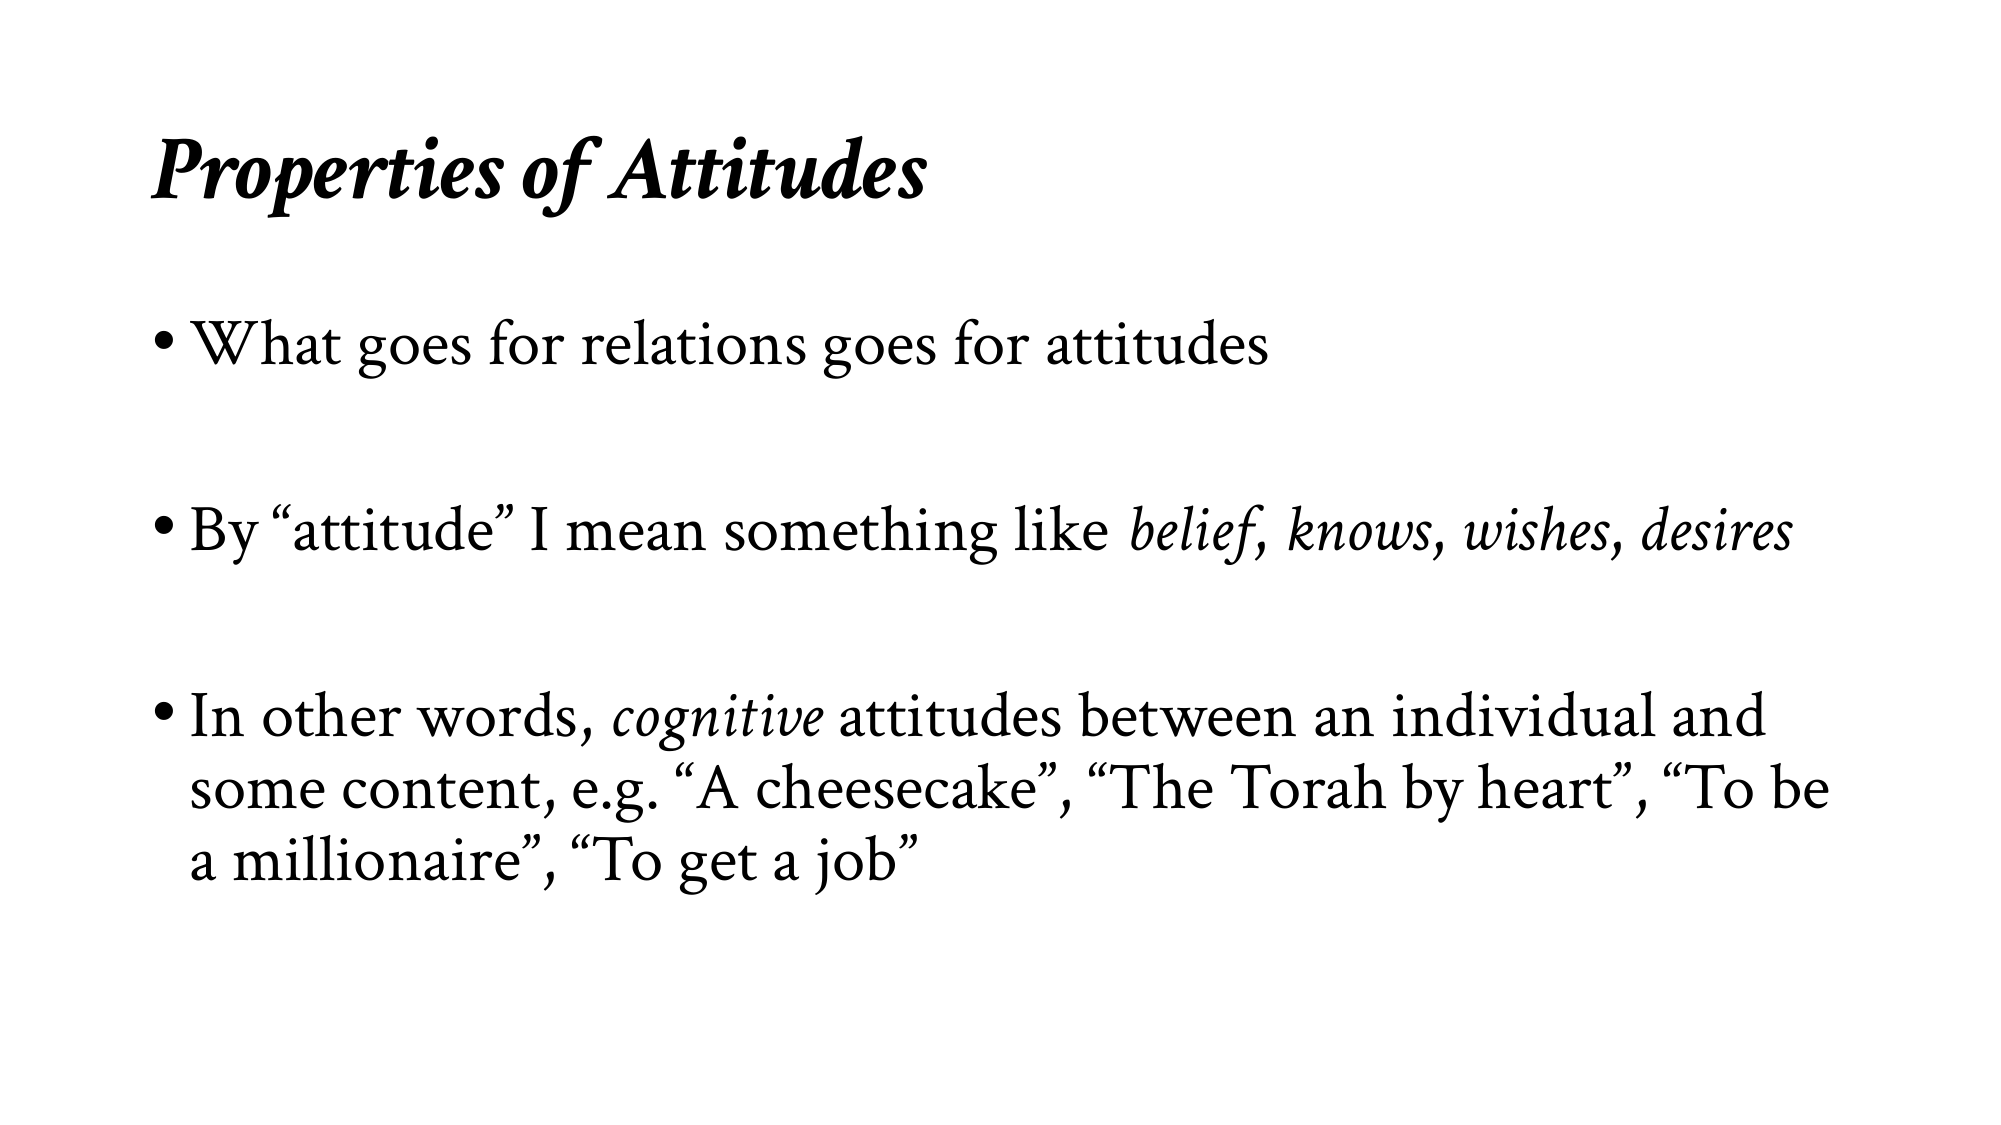

# Properties of Attitudes
What goes for relations goes for attitudes

By “attitude” I mean something like belief, knows, wishes, desires

In other words, cognitive attitudes between an individual and some content, e.g. “A cheesecake”, “The Torah by heart”, “To be a millionaire”, “To get a job”